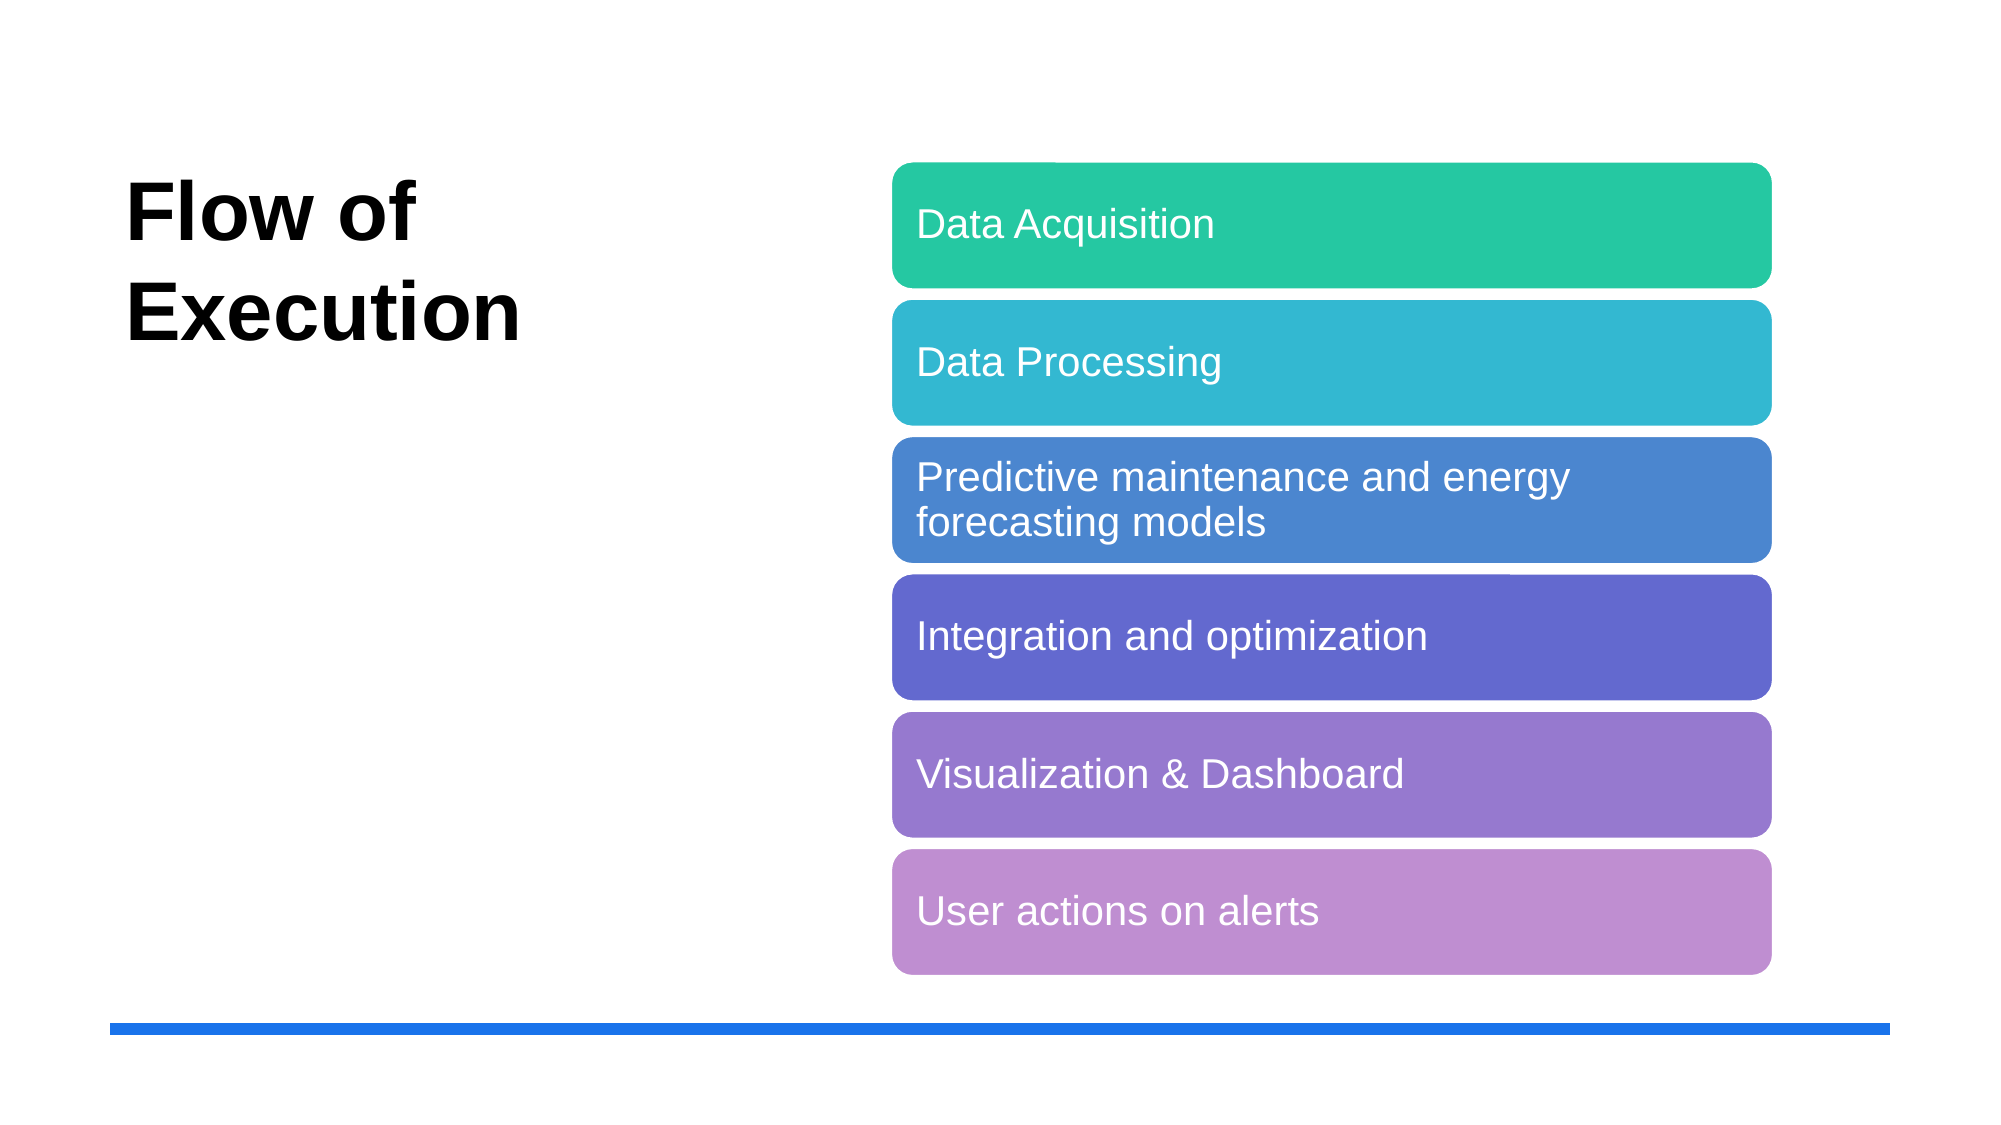

Flow of Execution
Data Acquisition
Data Processing
Predictive maintenance and energy forecasting models
Integration and optimization
Visualization & Dashboard
User actions on alerts